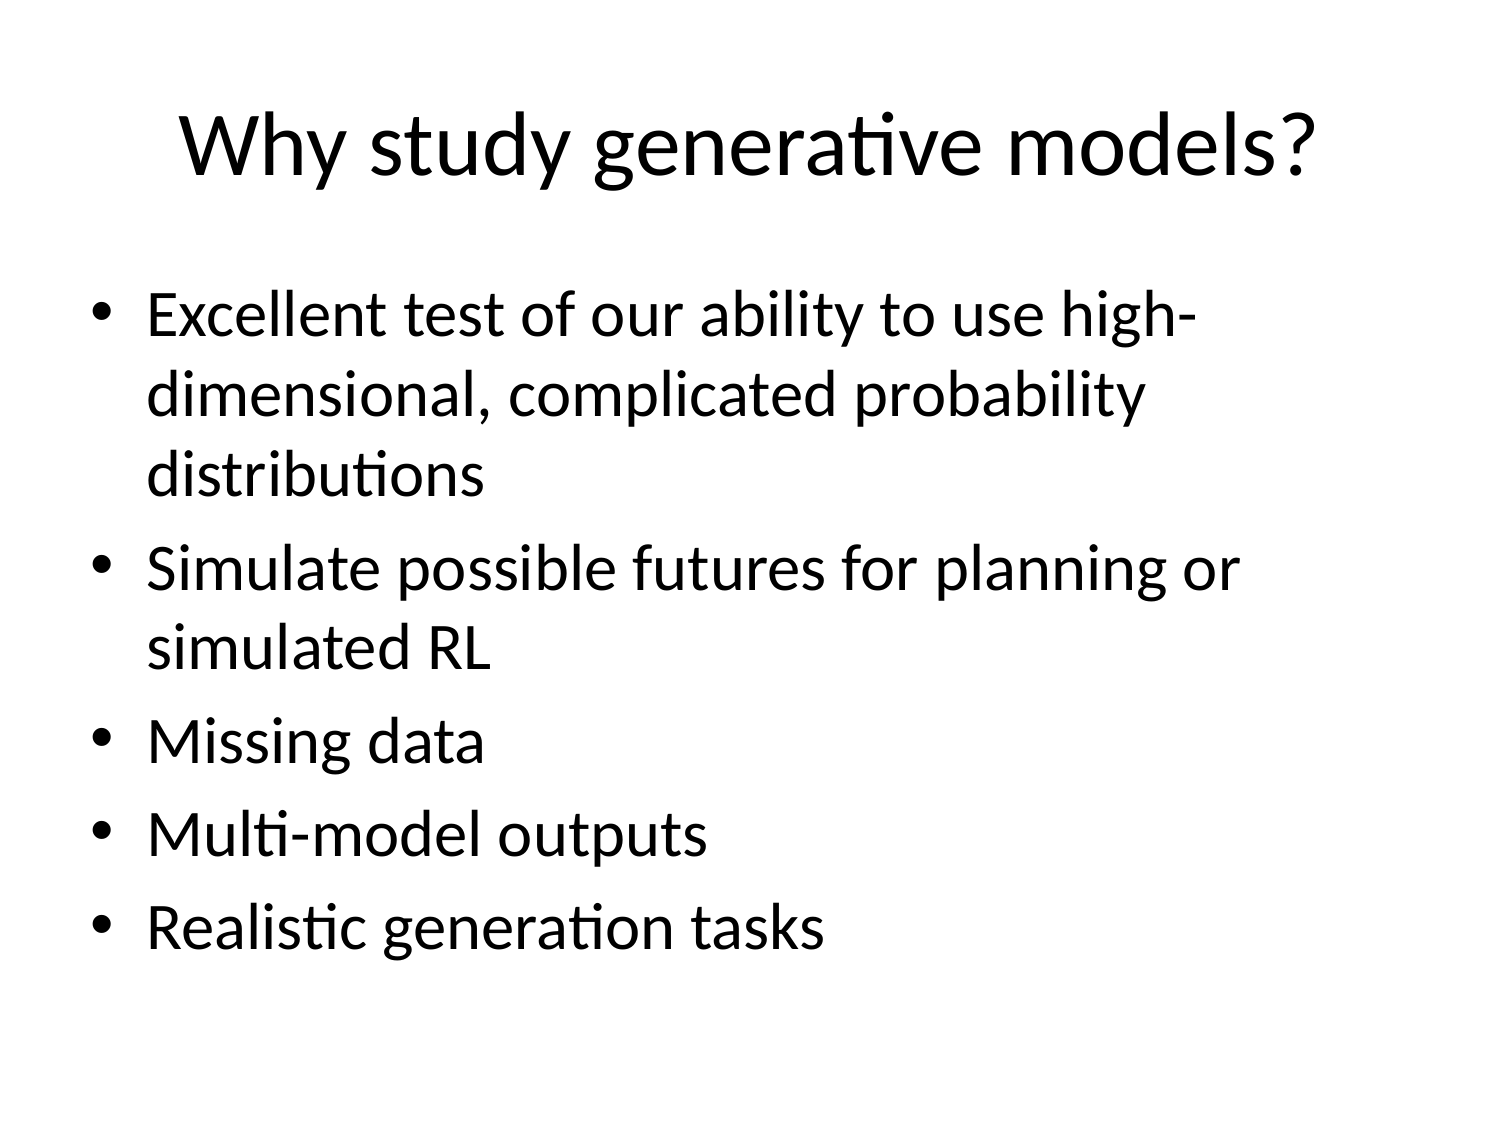

# Why study generative models?
Excellent test of our ability to use high-dimensional, complicated probability distributions
Simulate possible futures for planning or simulated RL
Missing data
Multi-model outputs
Realistic generation tasks